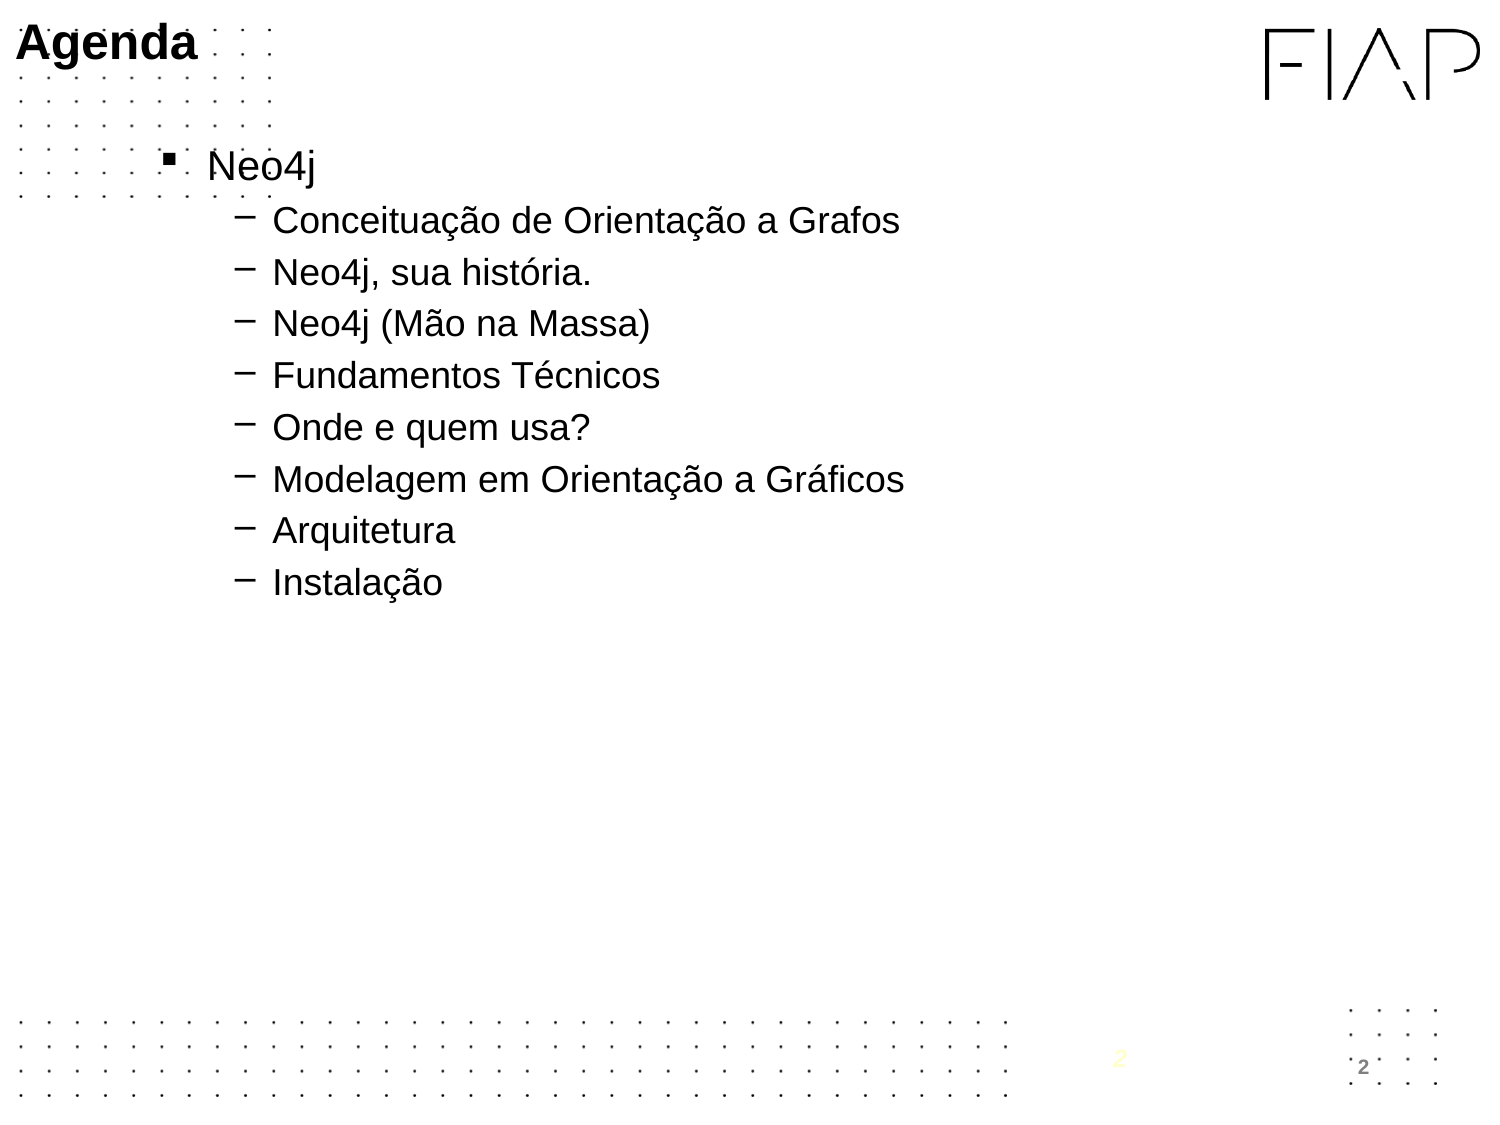

Agenda
Neo4j
Conceituação de Orientação a Grafos
Neo4j, sua história.
Neo4j (Mão na Massa)
Fundamentos Técnicos
Onde e quem usa?
Modelagem em Orientação a Gráficos
Arquitetura
Instalação